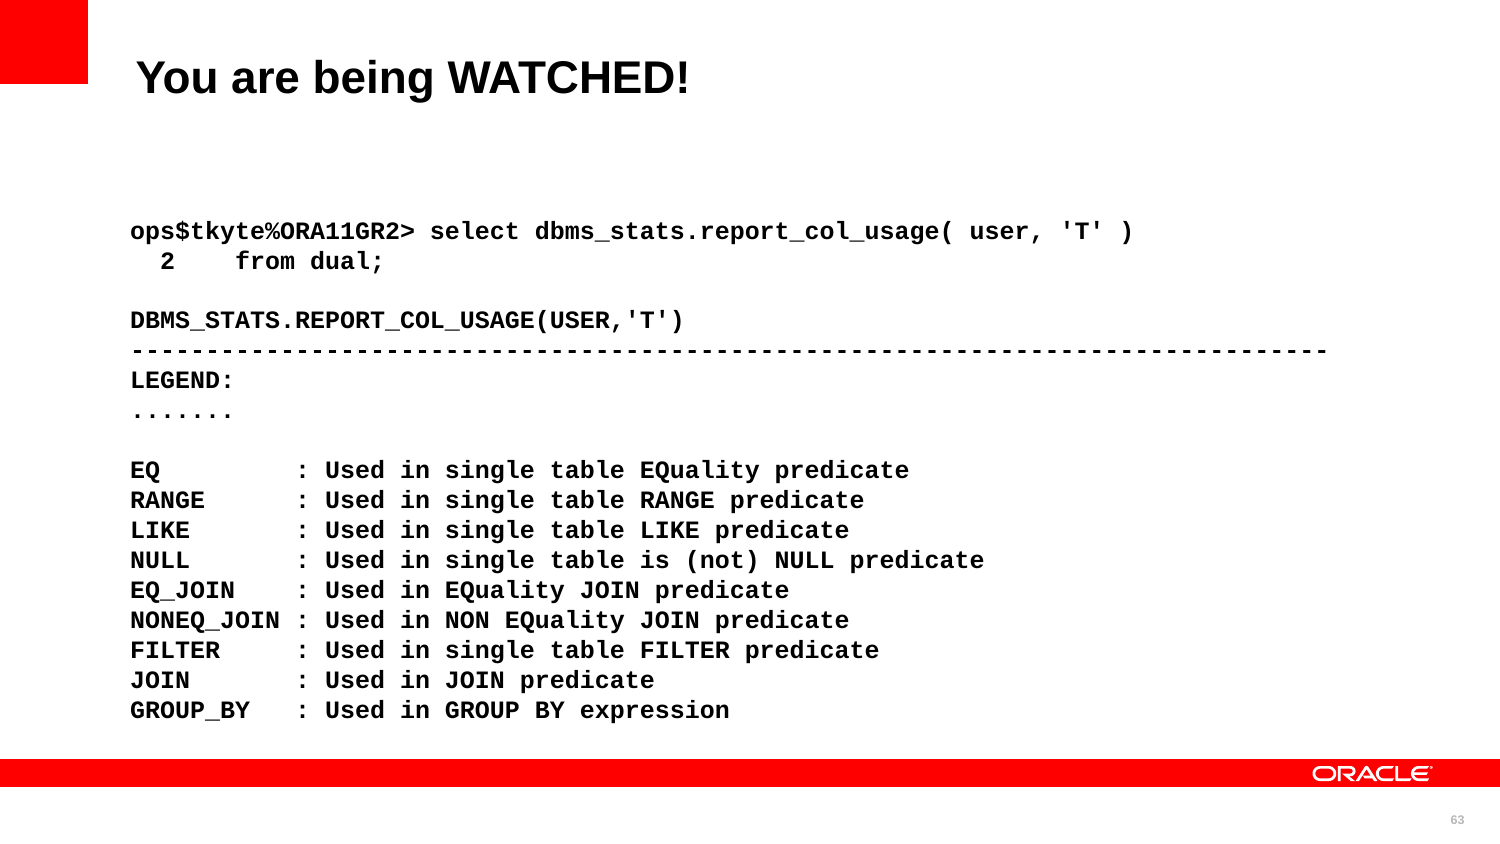

You are being WATCHED!
ops$tkyte%ORA11GR2> select dbms_stats.report_col_usage( user, 'T' )
  2    from dual;

DBMS_STATS.REPORT_COL_USAGE(USER,'T')
--------------------------------------------------------------------------------
LEGEND:
.......

EQ         : Used in single table EQuality predicate
RANGE      : Used in single table RANGE predicate
LIKE       : Used in single table LIKE predicate
NULL       : Used in single table is (not) NULL predicate
EQ_JOIN    : Used in EQuality JOIN predicate
NONEQ_JOIN : Used in NON EQuality JOIN predicate
FILTER     : Used in single table FILTER predicate
JOIN       : Used in JOIN predicate
GROUP_BY   : Used in GROUP BY expression